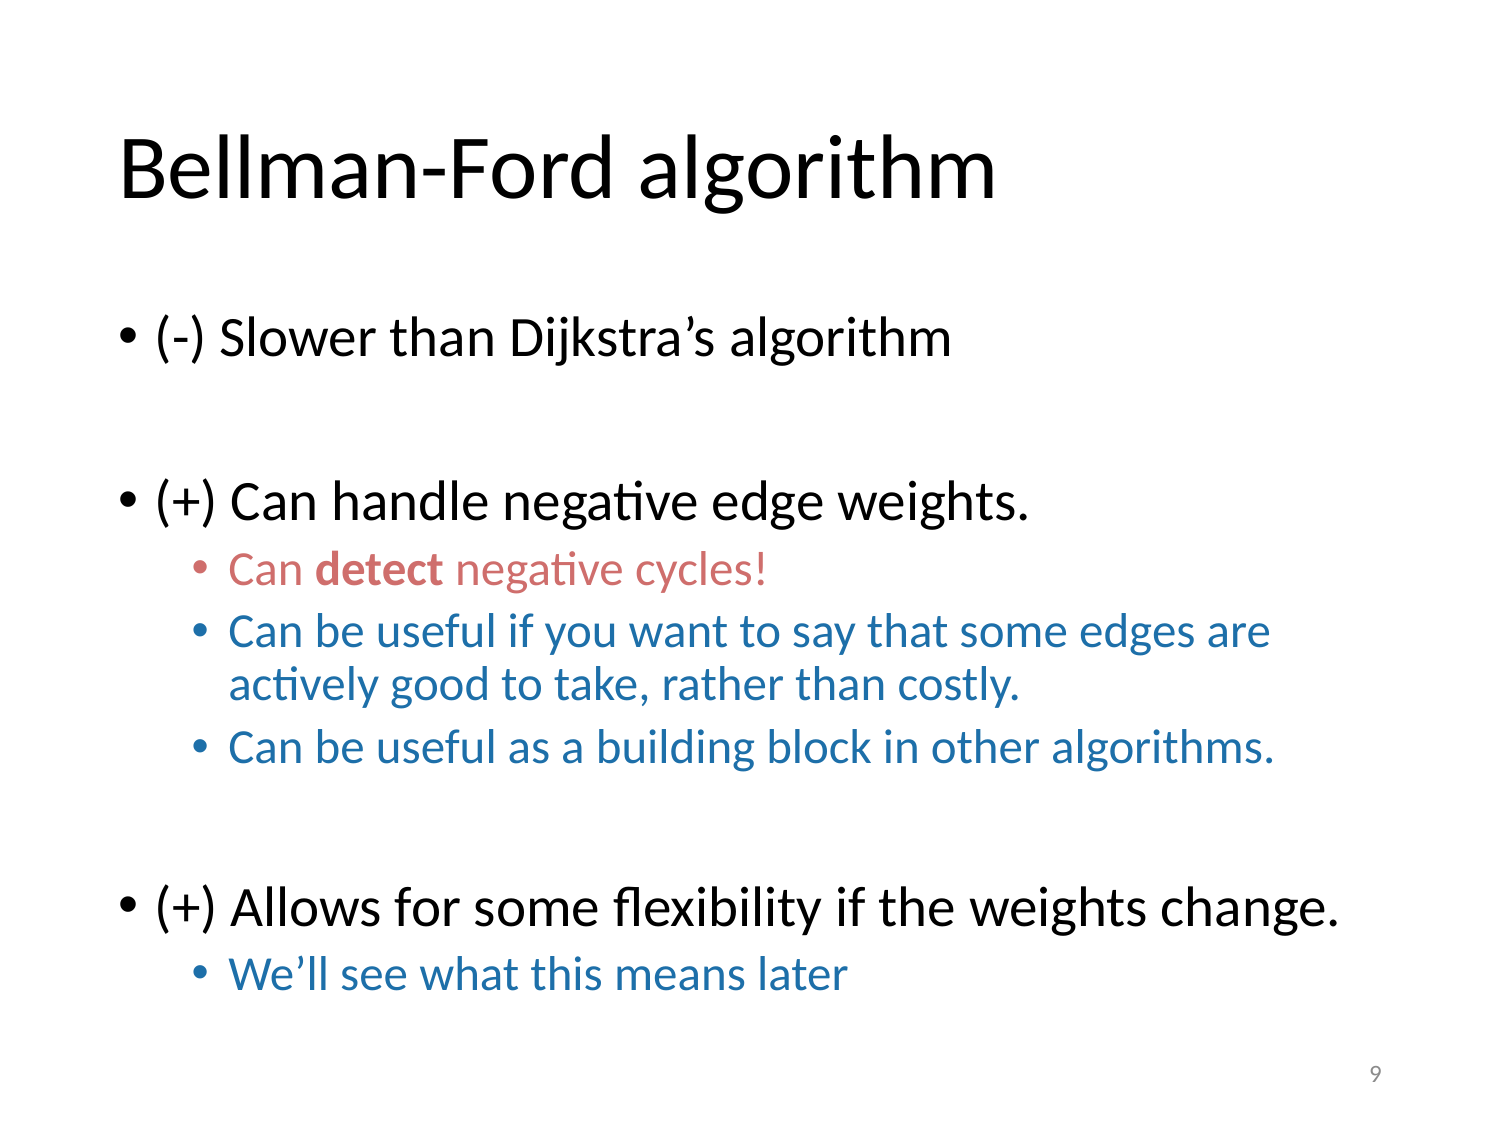

# Bellman-Ford algorithm
(-) Slower than Dijkstra’s algorithm

(+) Can handle negative edge weights.
Can detect negative cycles!
Can be useful if you want to say that some edges are actively good to take, rather than costly.
Can be useful as a building block in other algorithms.

(+) Allows for some flexibility if the weights change.
We’ll see what this means later
9